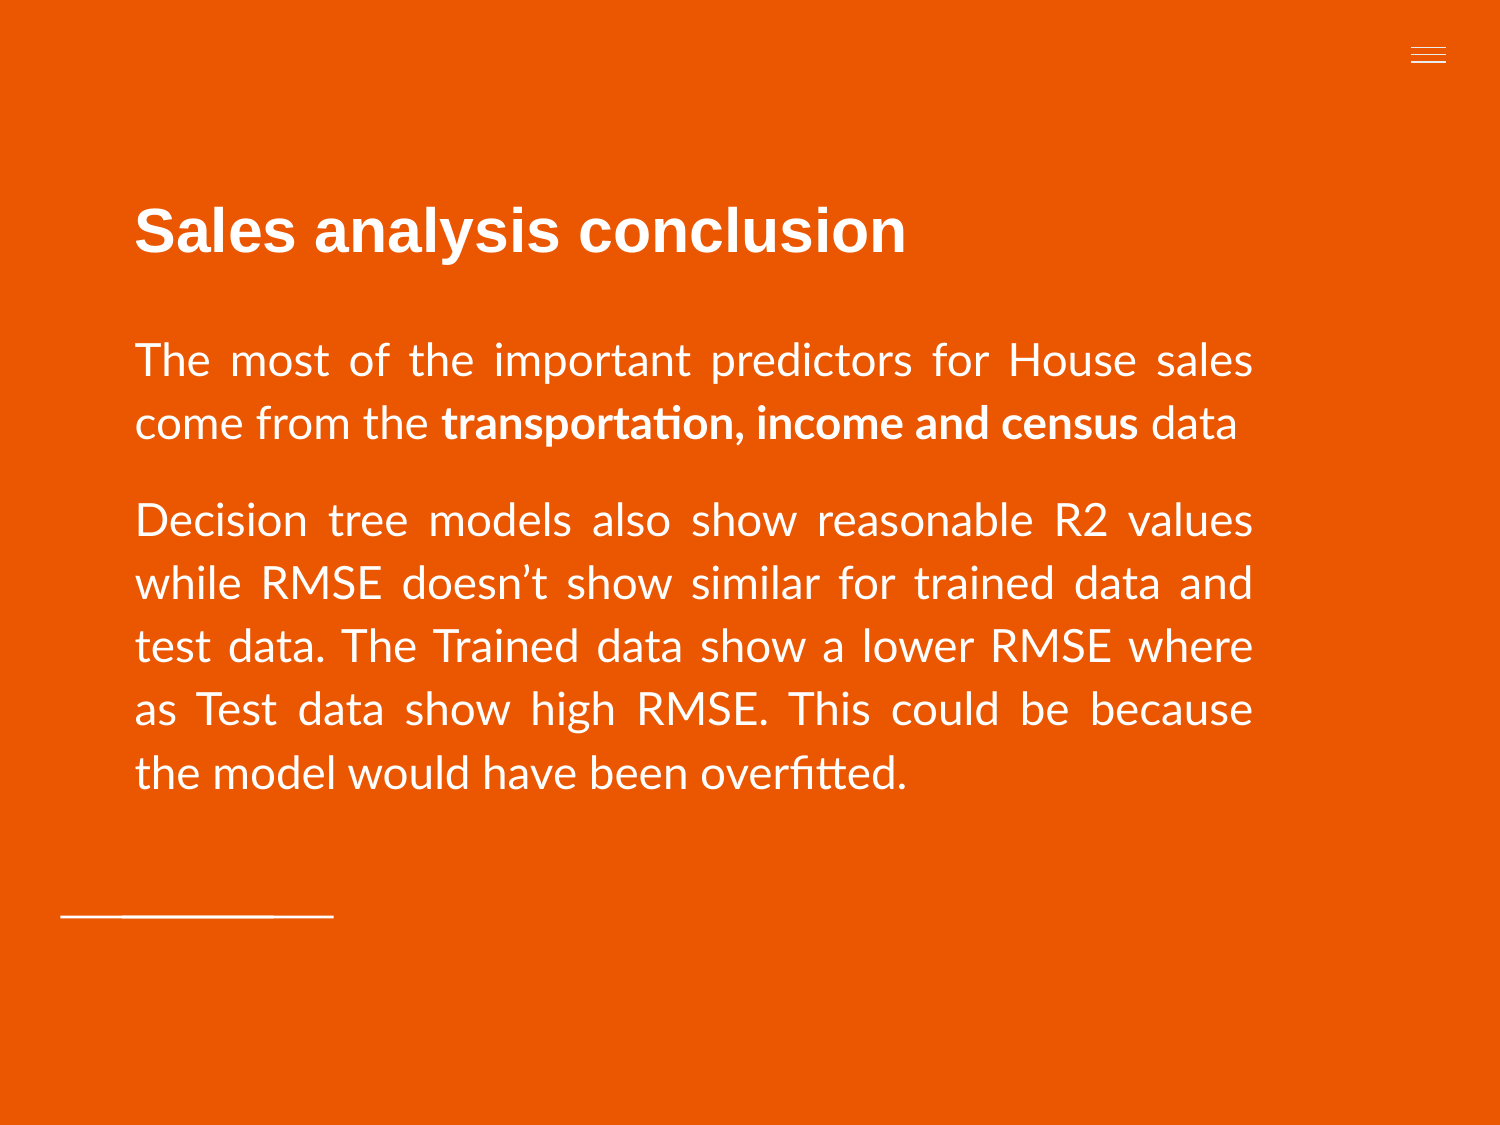

# Sales analysis conclusion
The most of the important predictors for House sales come from the transportation, income and census data
Decision tree models also show reasonable R2 values while RMSE doesn’t show similar for trained data and test data. The Trained data show a lower RMSE where as Test data show high RMSE. This could be because the model would have been overfitted.